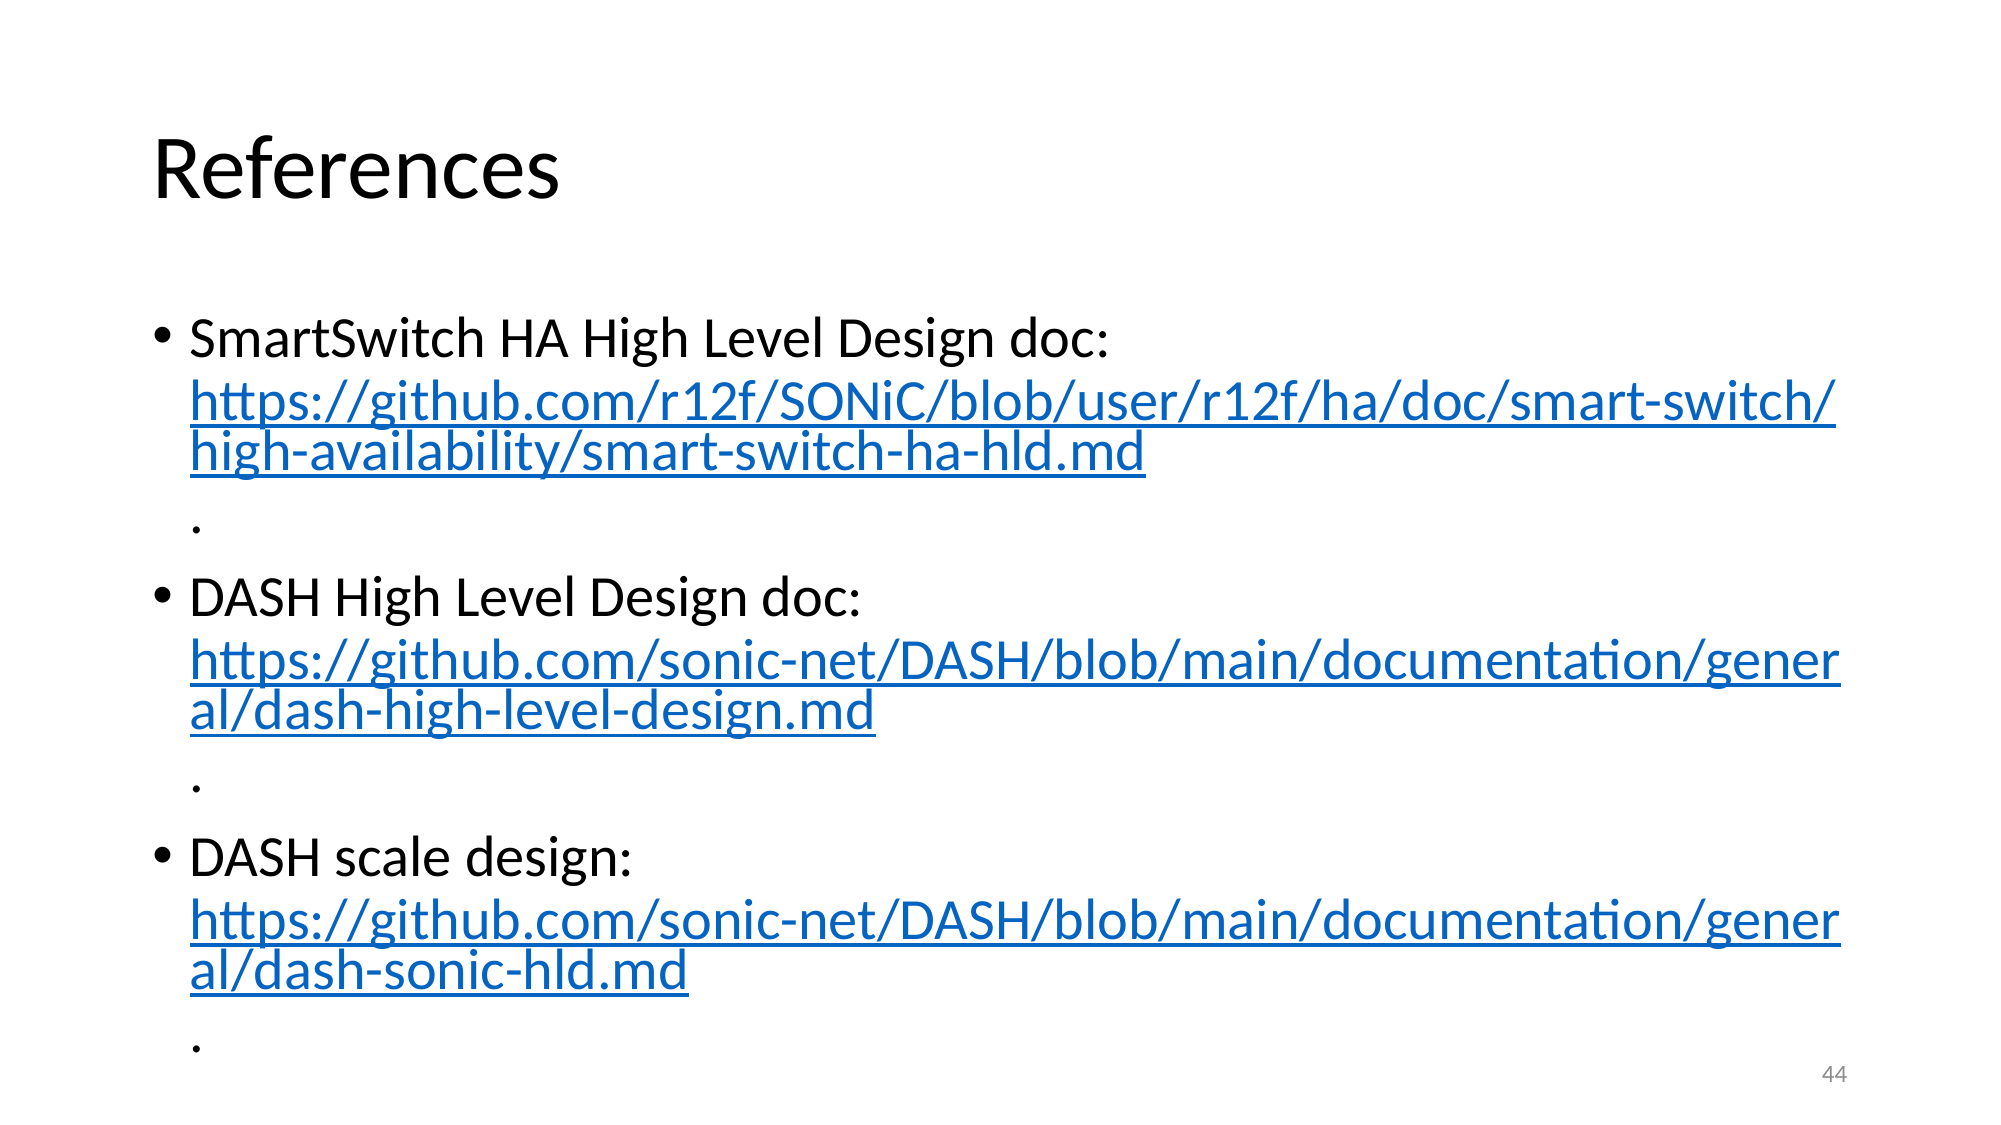

# References
SmartSwitch HA High Level Design doc: https://github.com/r12f/SONiC/blob/user/r12f/ha/doc/smart-switch/high-availability/smart-switch-ha-hld.md.
DASH High Level Design doc: https://github.com/sonic-net/DASH/blob/main/documentation/general/dash-high-level-design.md.
DASH scale design: https://github.com/sonic-net/DASH/blob/main/documentation/general/dash-sonic-hld.md.
44